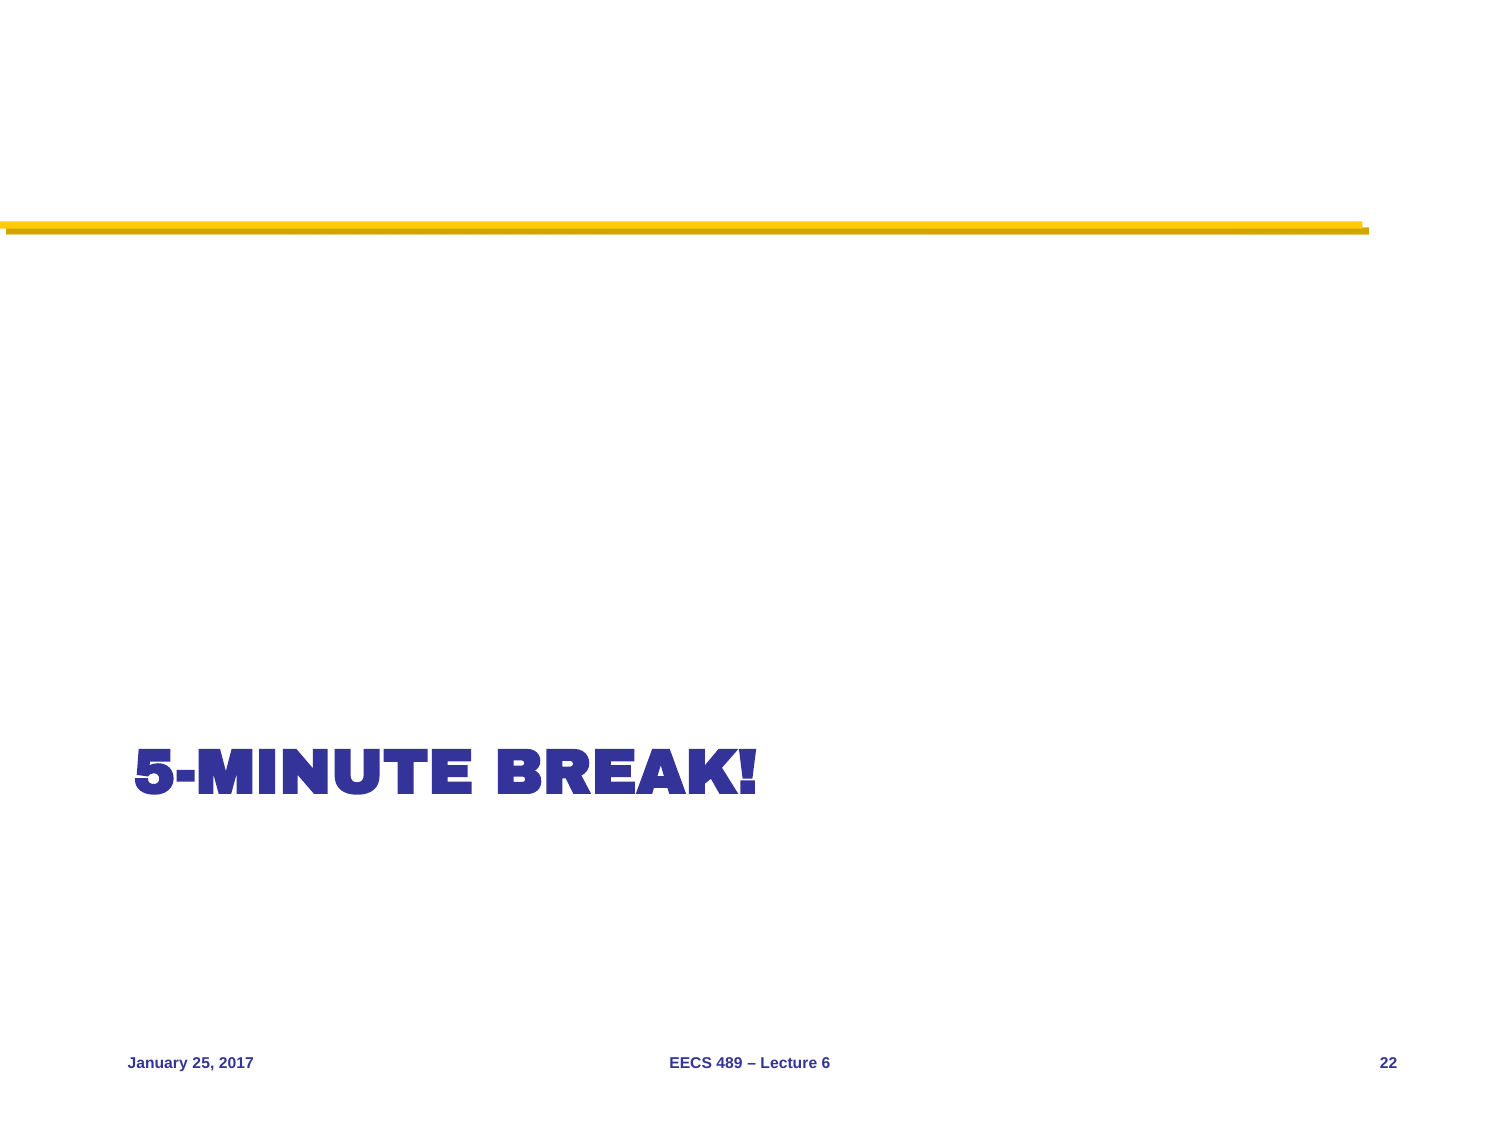

# 5-minute break!
January 25, 2017
EECS 489 – Lecture 6
22